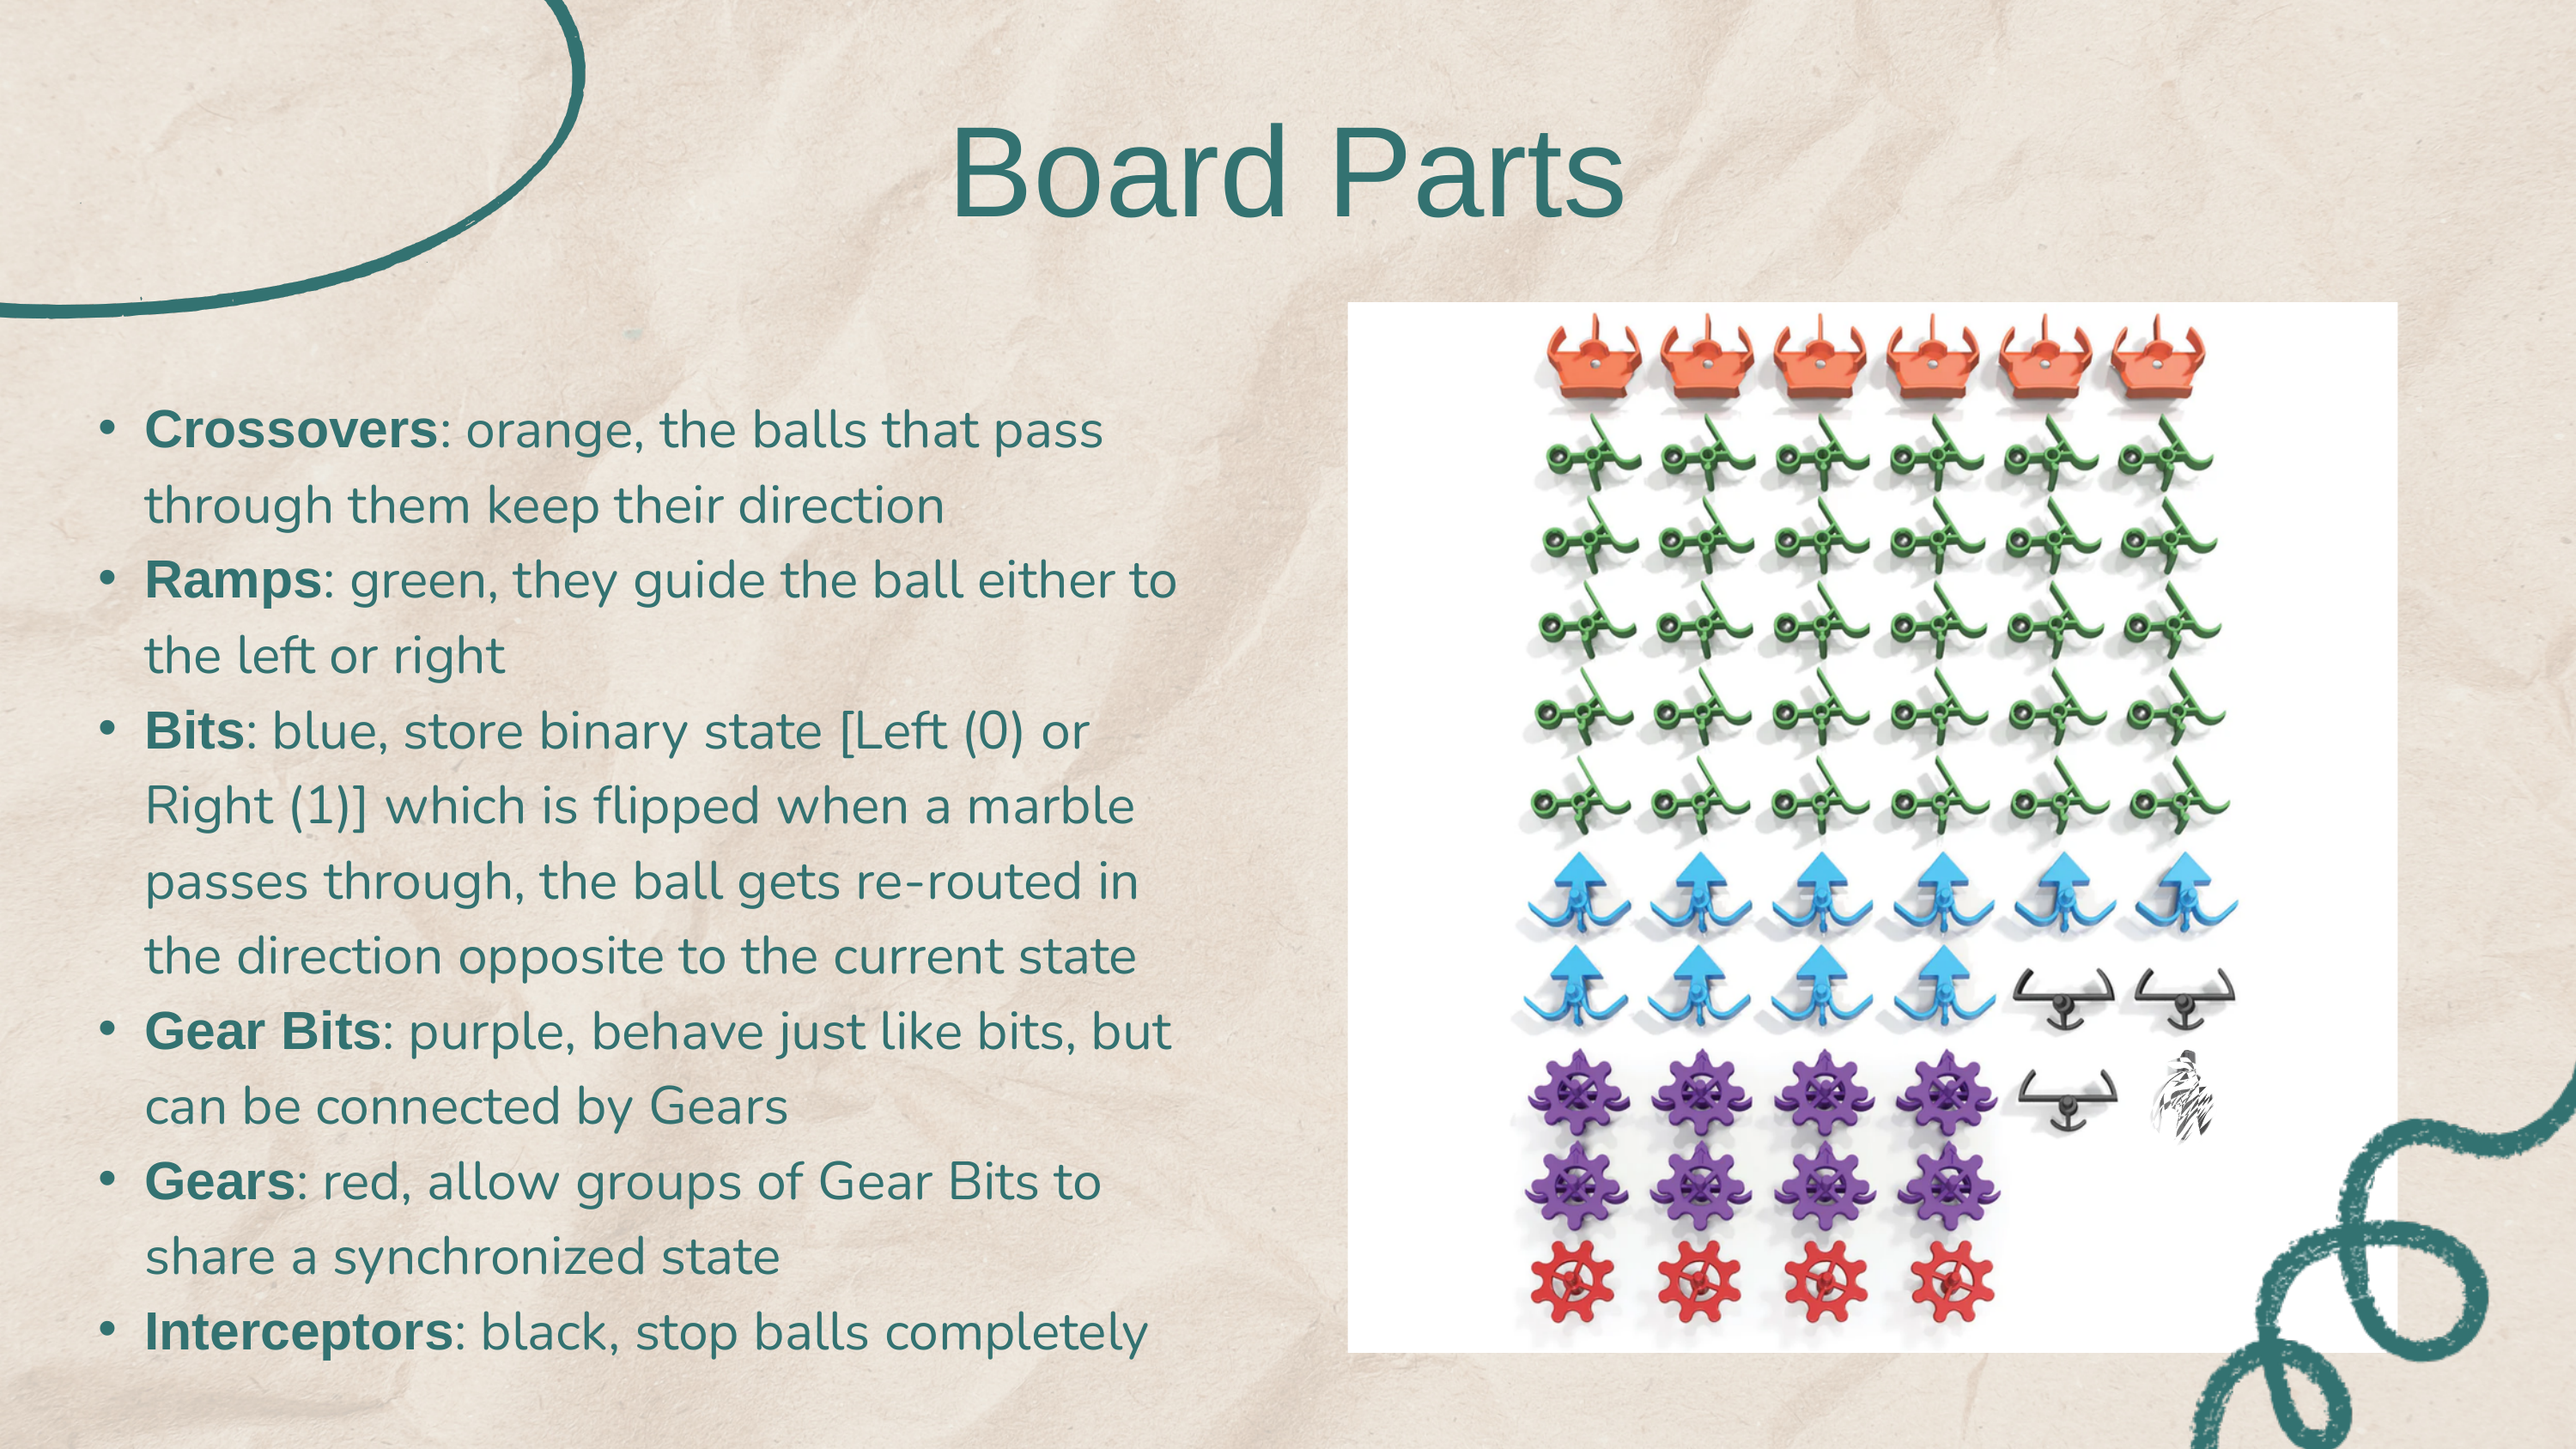

Board Parts

Crossovers: orange, the balls that pass through them keep their direction
Ramps: green, they guide the ball either to the left or right
Bits: blue, store binary state [Left (0) or Right (1)] which is flipped when a marble passes through, the ball gets re-routed in the direction opposite to the current state
Gear Bits: purple, behave just like bits, but can be connected by Gears
Gears: red, allow groups of Gear Bits to share a synchronized state
Interceptors: black, stop balls completely